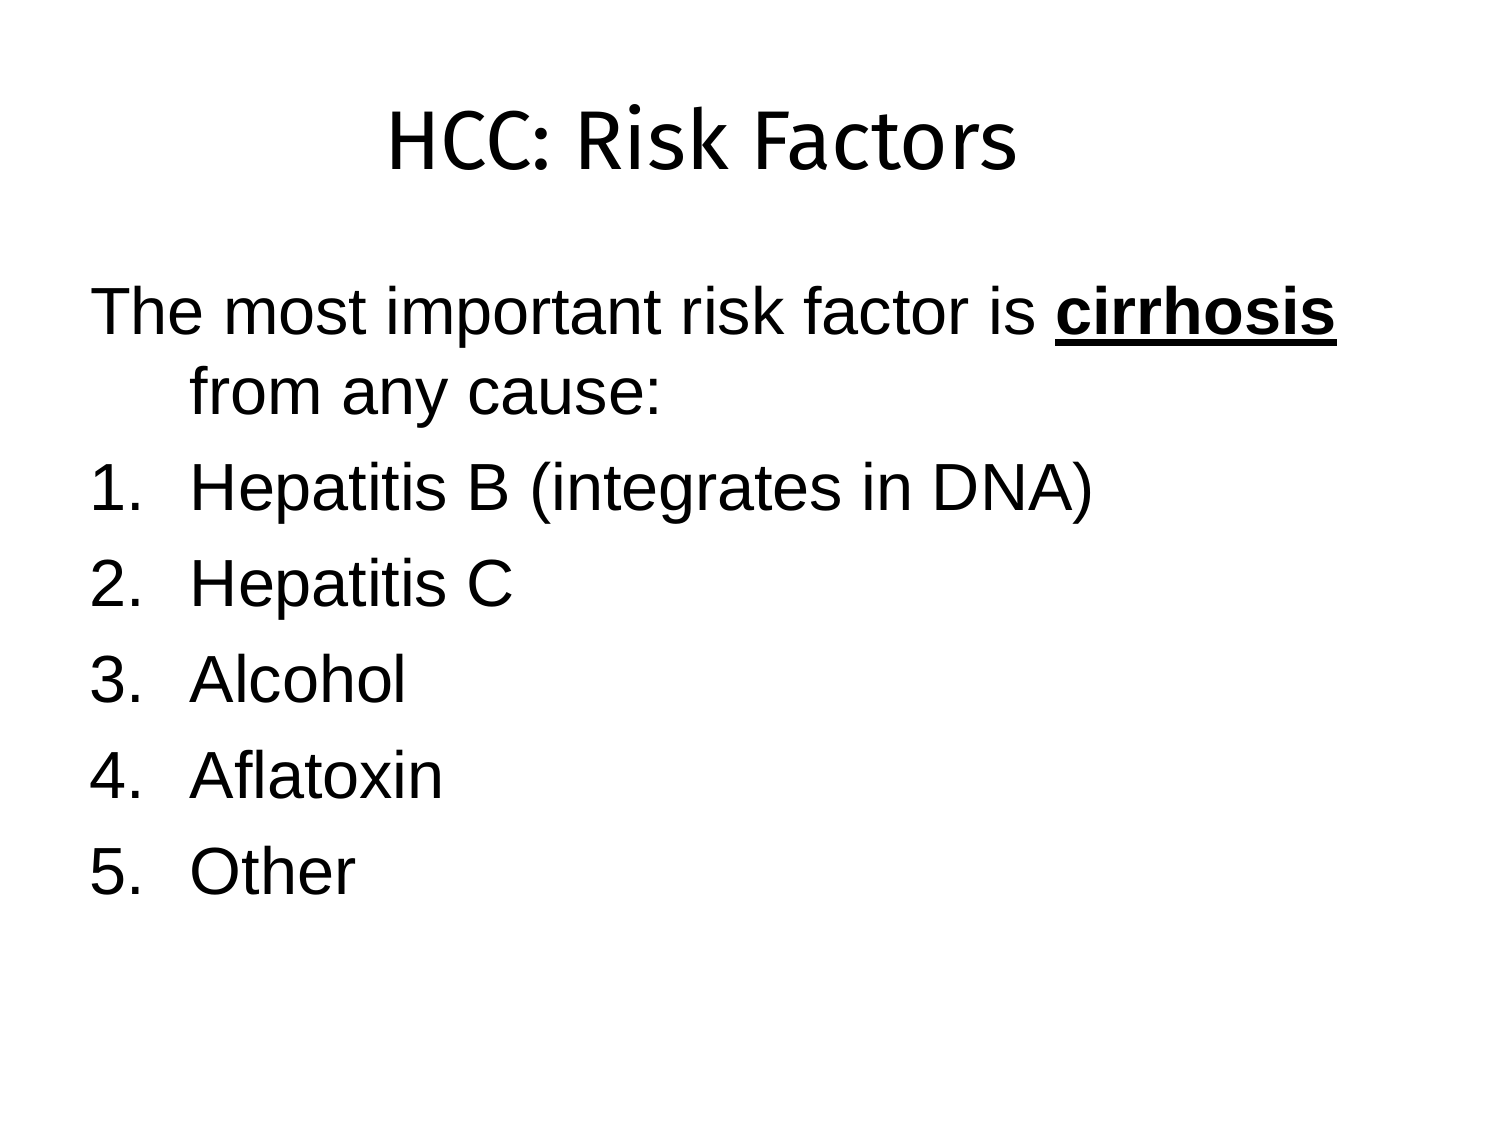

# HCC: Risk Factors
The most important risk factor is cirrhosis
from any cause:
Hepatitis B (integrates in DNA)
Hepatitis C
Alcohol
Aflatoxin
Other